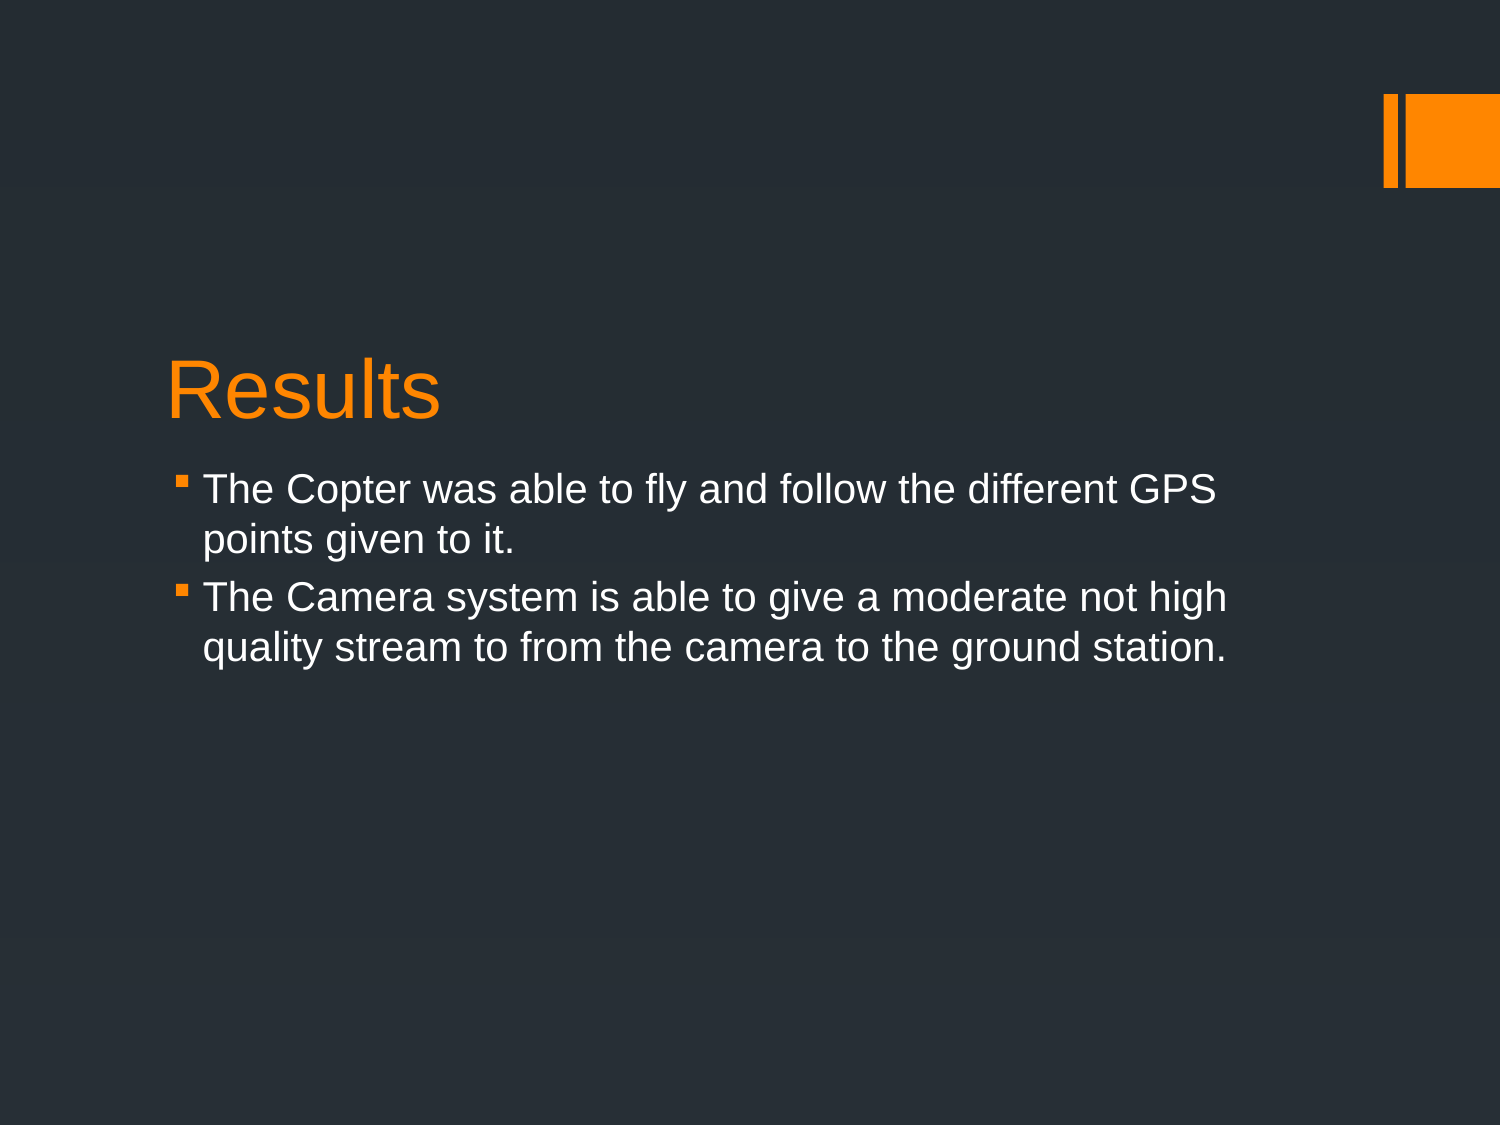

# Results
The Copter was able to fly and follow the different GPS points given to it.
The Camera system is able to give a moderate not high quality stream to from the camera to the ground station.